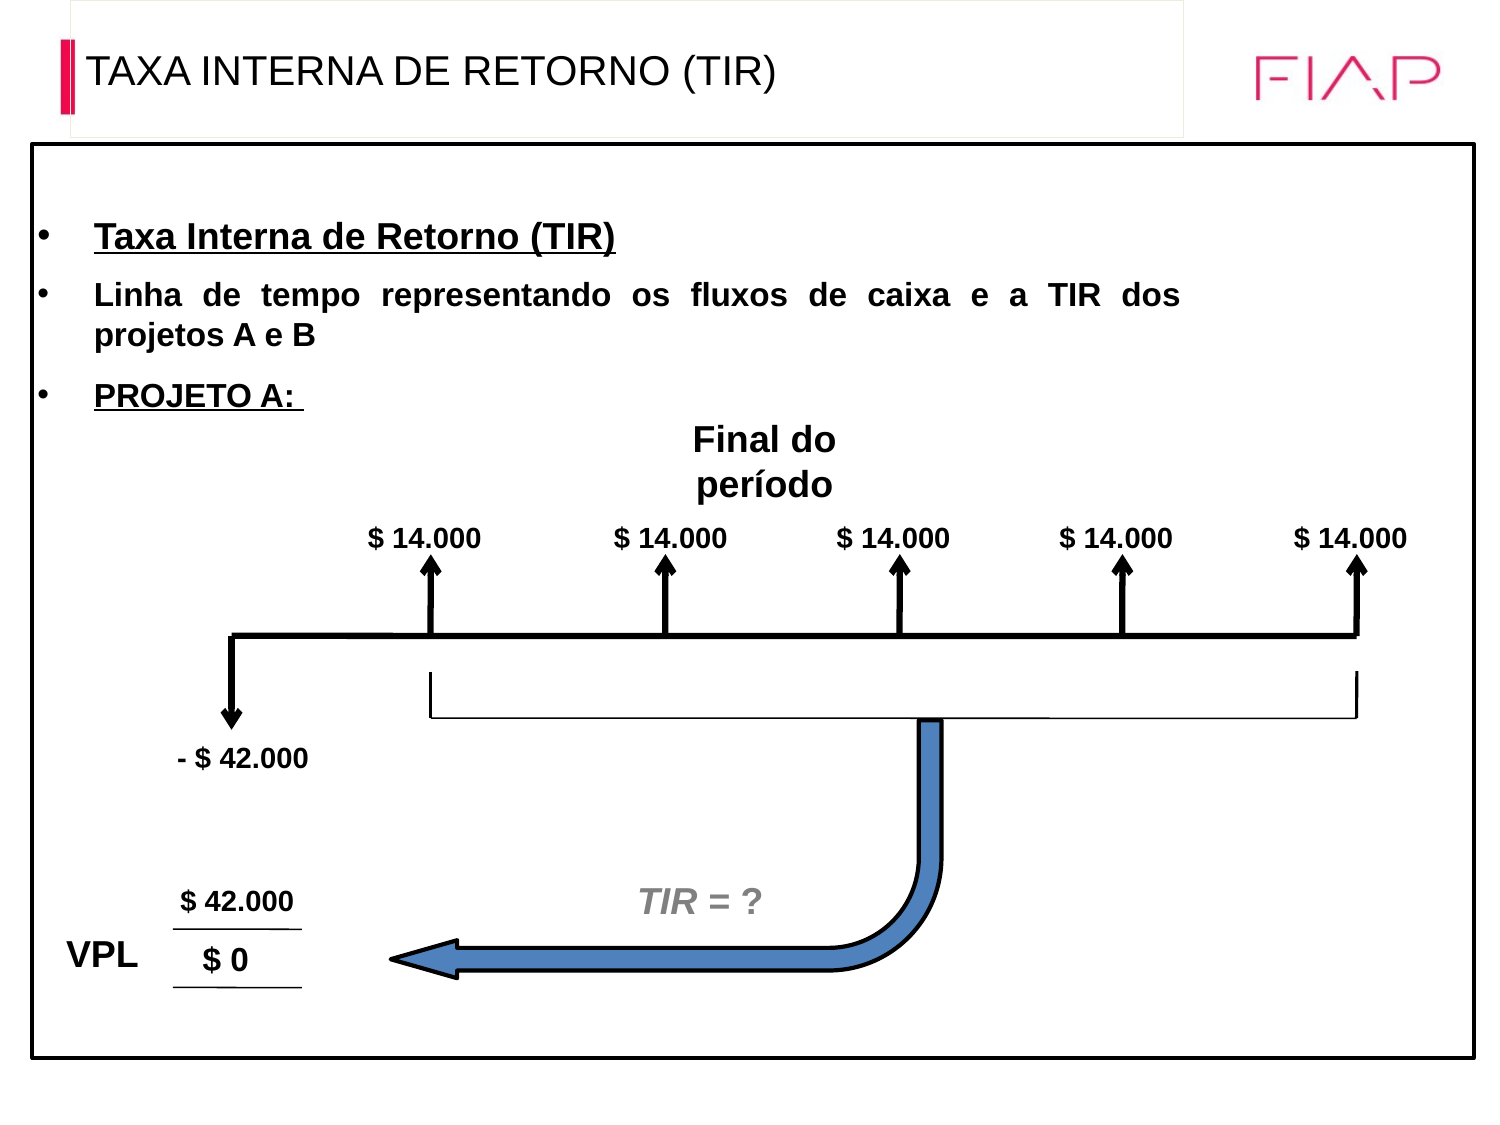

TAXA INTERNA DE RETORNO (TIR)

Taxa Interna de Retorno (TIR)

Linha de tempo representando os fluxos de caixa e a TIR dos projetos A e B

PROJETO A:

Final do período

$ 14.000
$ 14.000
$ 14.000
$ 14.000
$ 14.000

- $ 42.000
TIR = ?
$ 42.000
VPL
$ 0